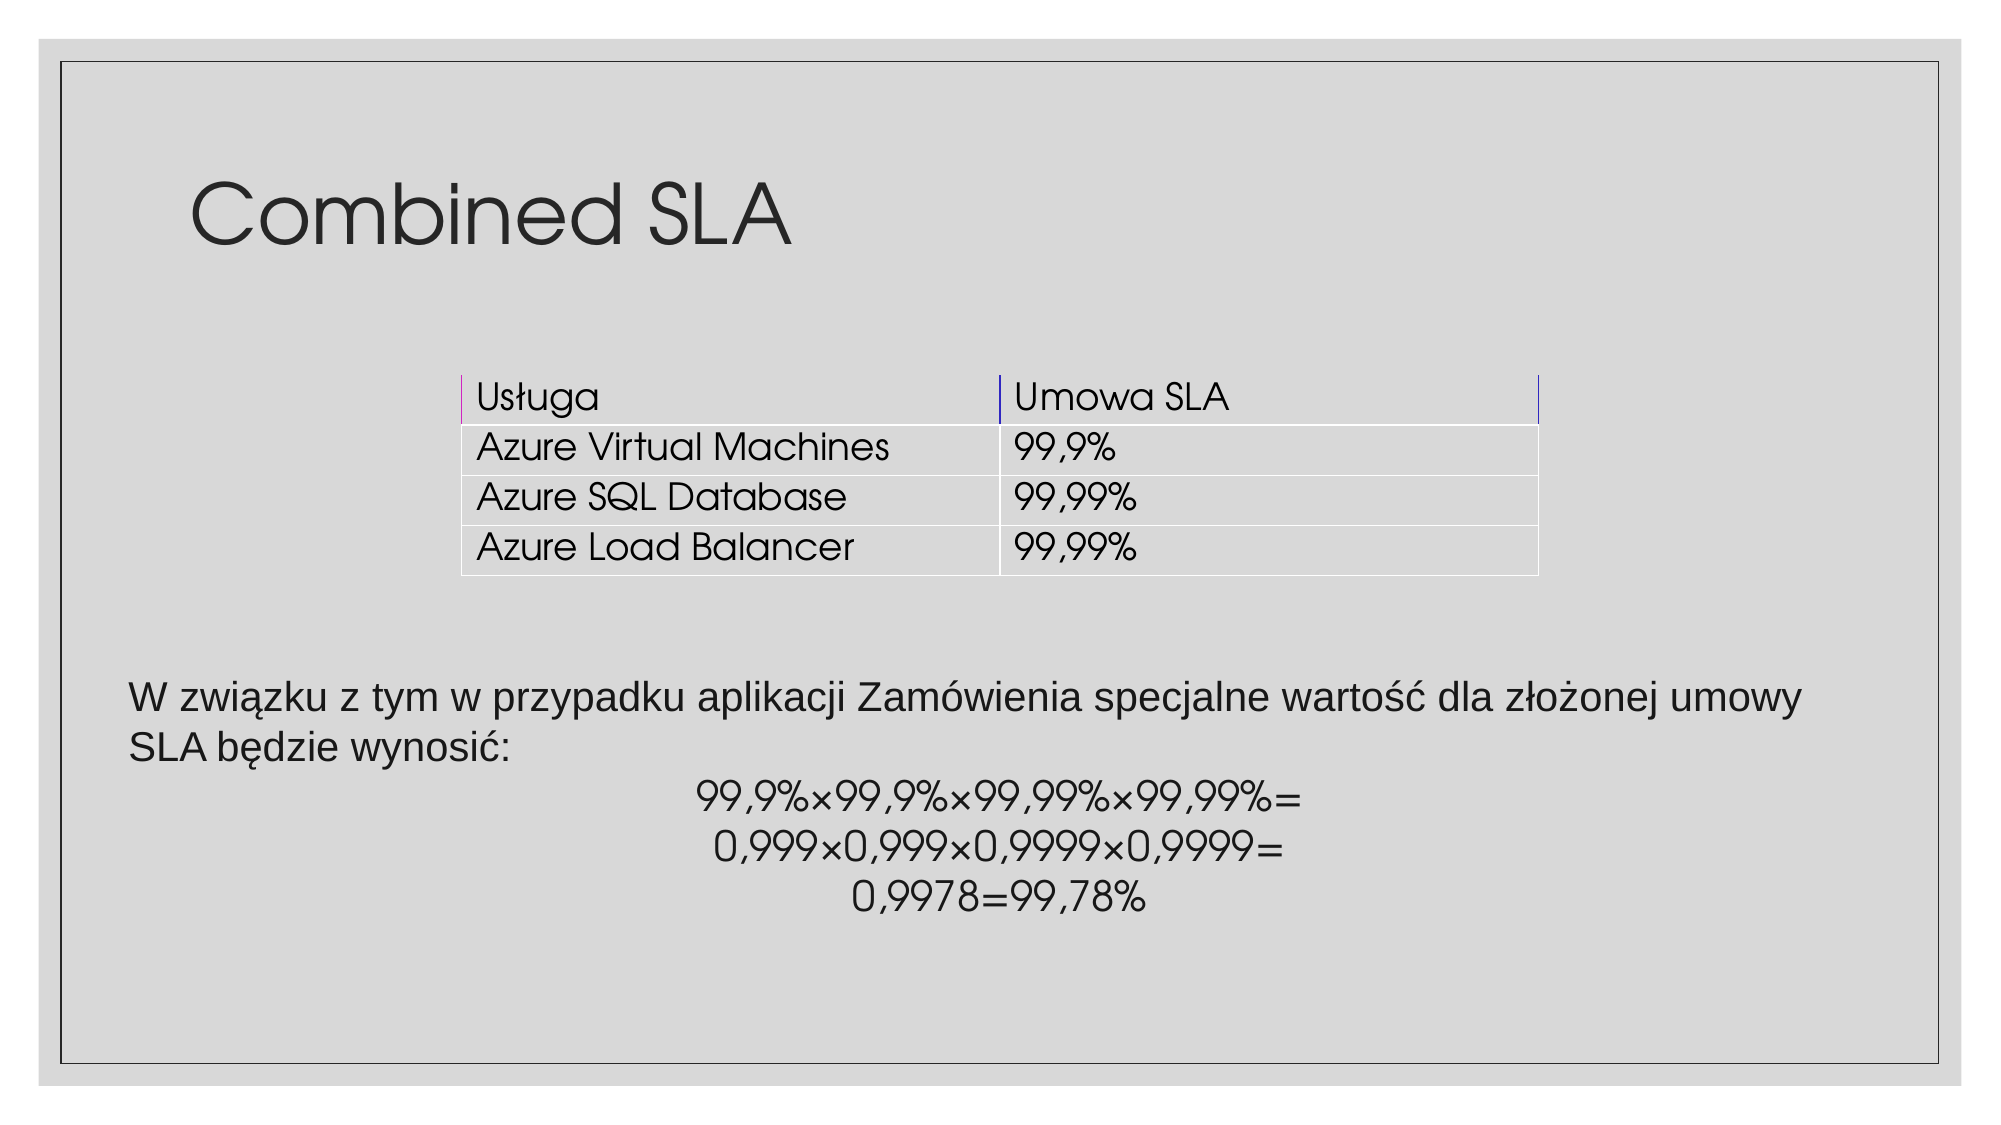

# Combined SLA
| Usługa | Umowa SLA |
| --- | --- |
| Azure Virtual Machines | 99,9% |
| Azure SQL Database | 99,99% |
| Azure Load Balancer | 99,99% |
W związku z tym w przypadku aplikacji Zamówienia specjalne wartość dla złożonej umowy SLA będzie wynosić:
99,9%×99,9%×99,99%×99,99%=
0,999×0,999×0,9999×0,9999=
0,9978=99,78%